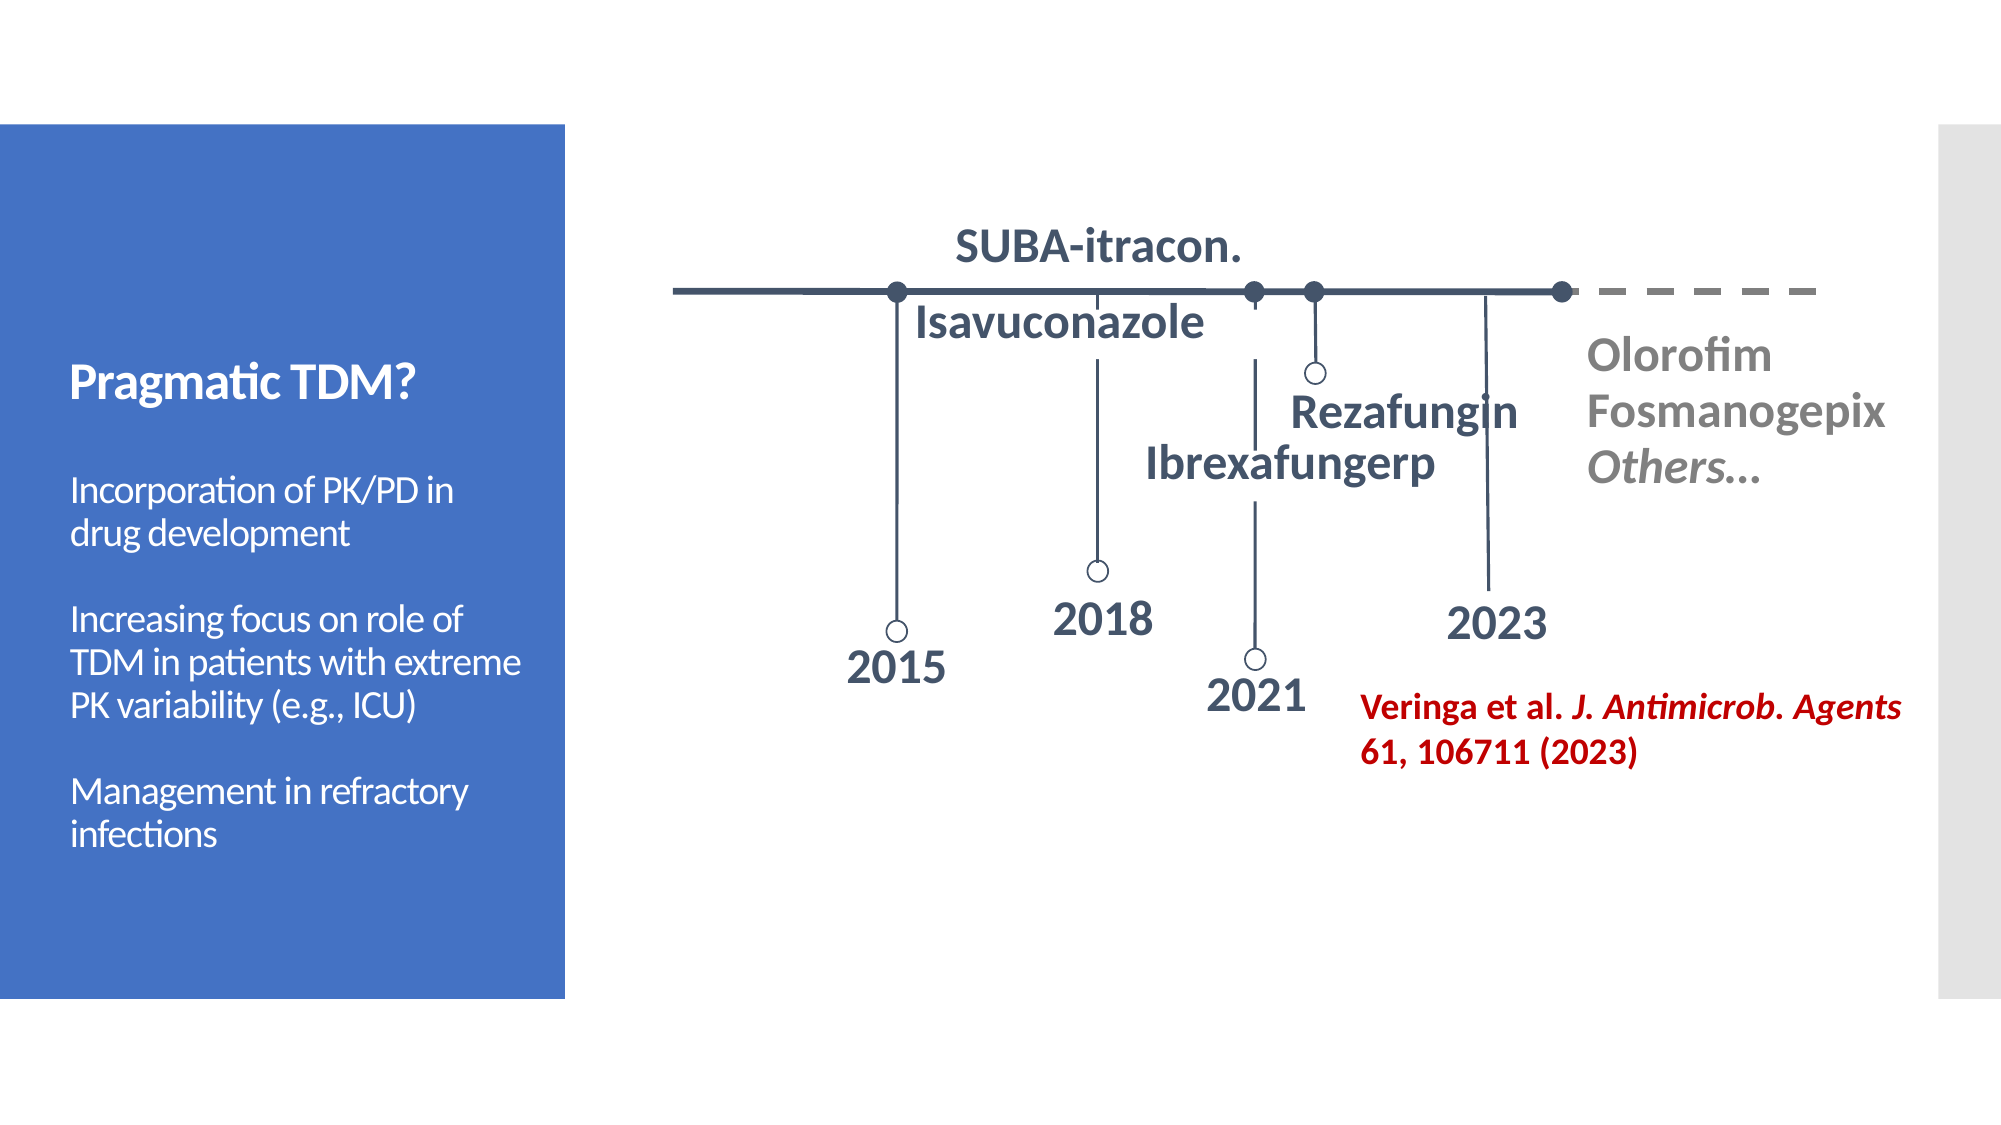

SUBA-itracon.

Isavuconazole
# Pragmatic TDM? Incorporation of PK/PD in drug development Increasing focus on role of TDM in patients with extreme PK variability (e.g., ICU) Management in refractory infections
Olorofim
Fosmanogepix
Others…

Rezafungin
Ibrexafungerp

2018
2023

2015
Veringa et al. J. Antimicrob. Agents
61, 106711 (2023)
2021